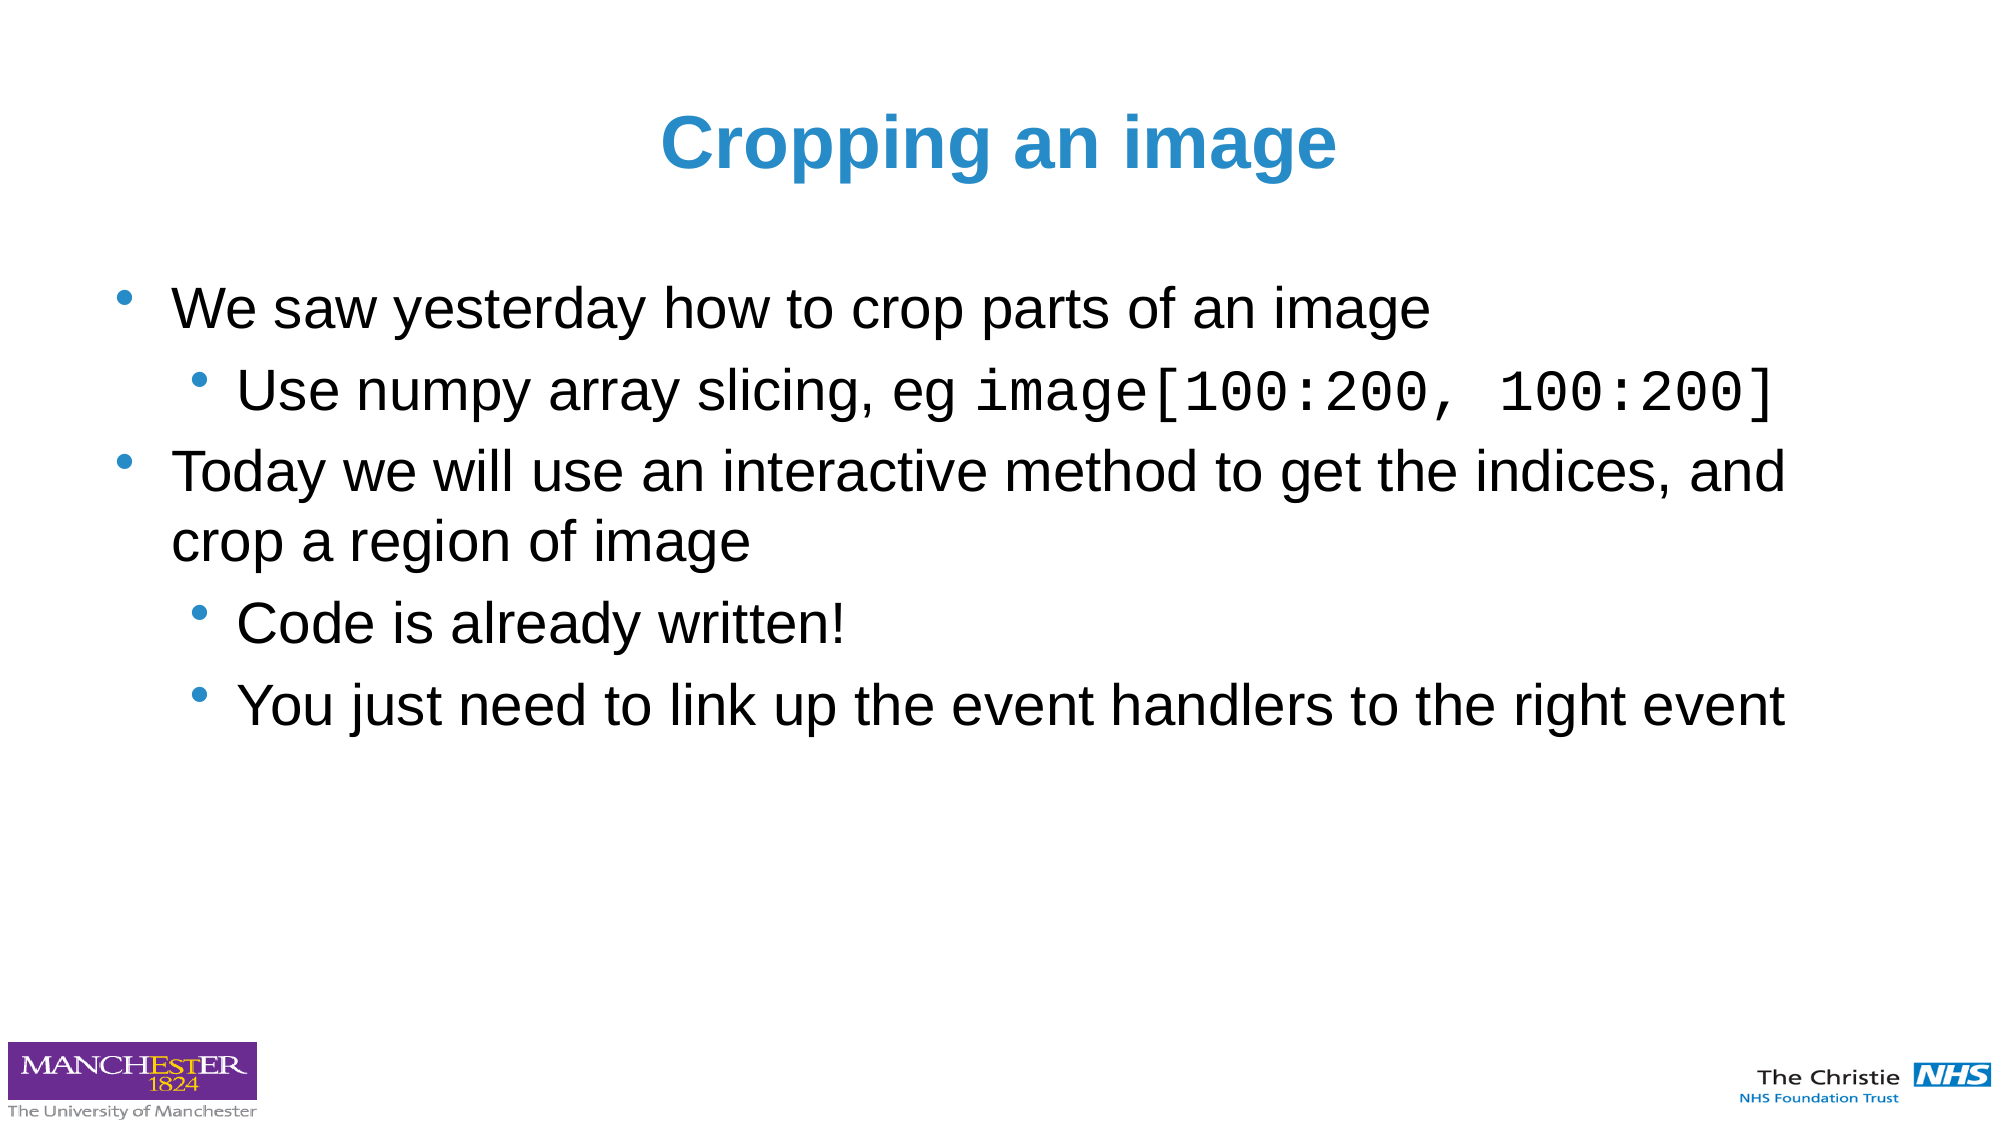

# Cropping an image
We saw yesterday how to crop parts of an image
Use numpy array slicing, eg image[100:200, 100:200]
Today we will use an interactive method to get the indices, and crop a region of image
Code is already written!
You just need to link up the event handlers to the right event